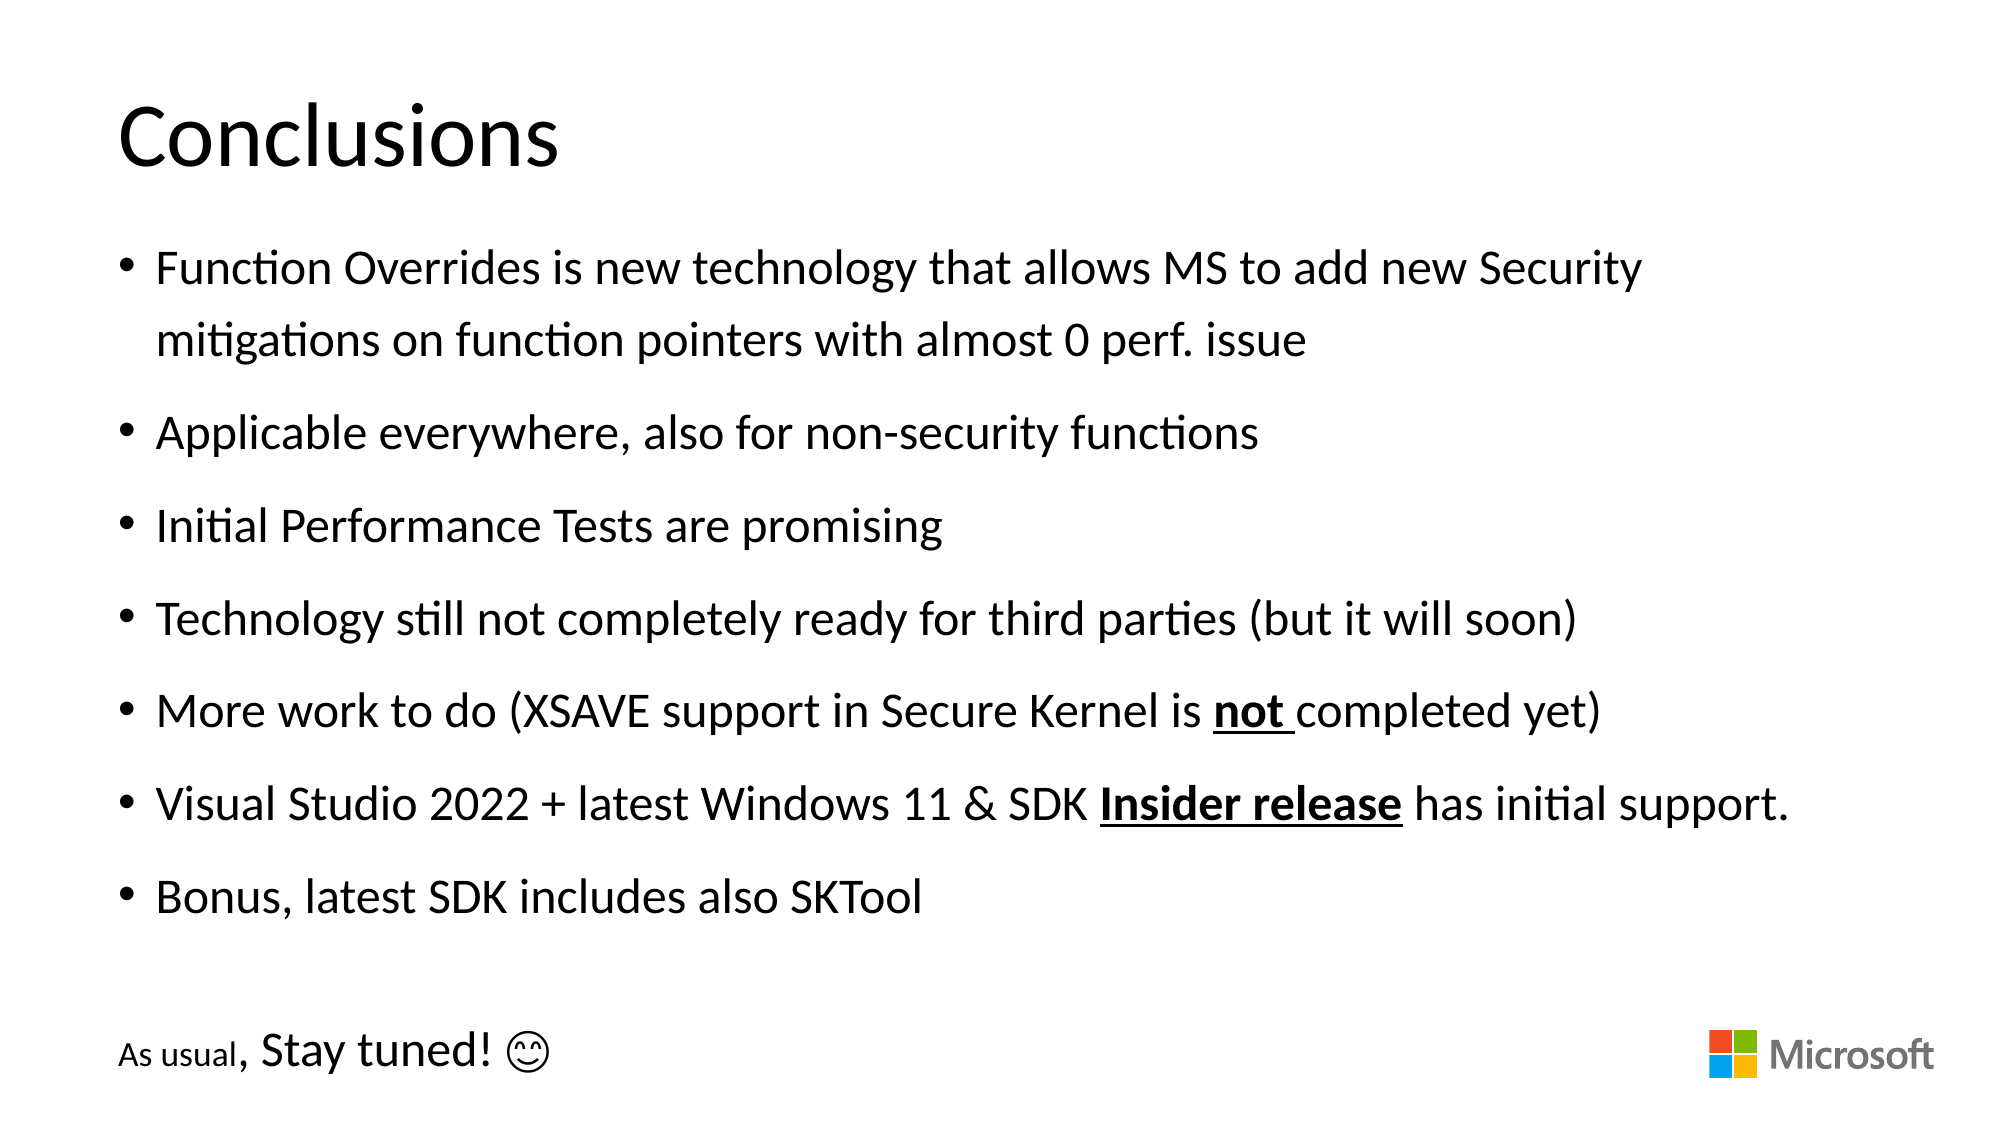

# Conclusions
Function Overrides is new technology that allows MS to add new Security mitigations on function pointers with almost 0 perf. issue
Applicable everywhere, also for non-security functions
Initial Performance Tests are promising
Technology still not completely ready for third parties (but it will soon)
More work to do (XSAVE support in Secure Kernel is not completed yet)
Visual Studio 2022 + latest Windows 11 & SDK Insider release has initial support.
Bonus, latest SDK includes also SKTool

As usual, Stay tuned! 😊